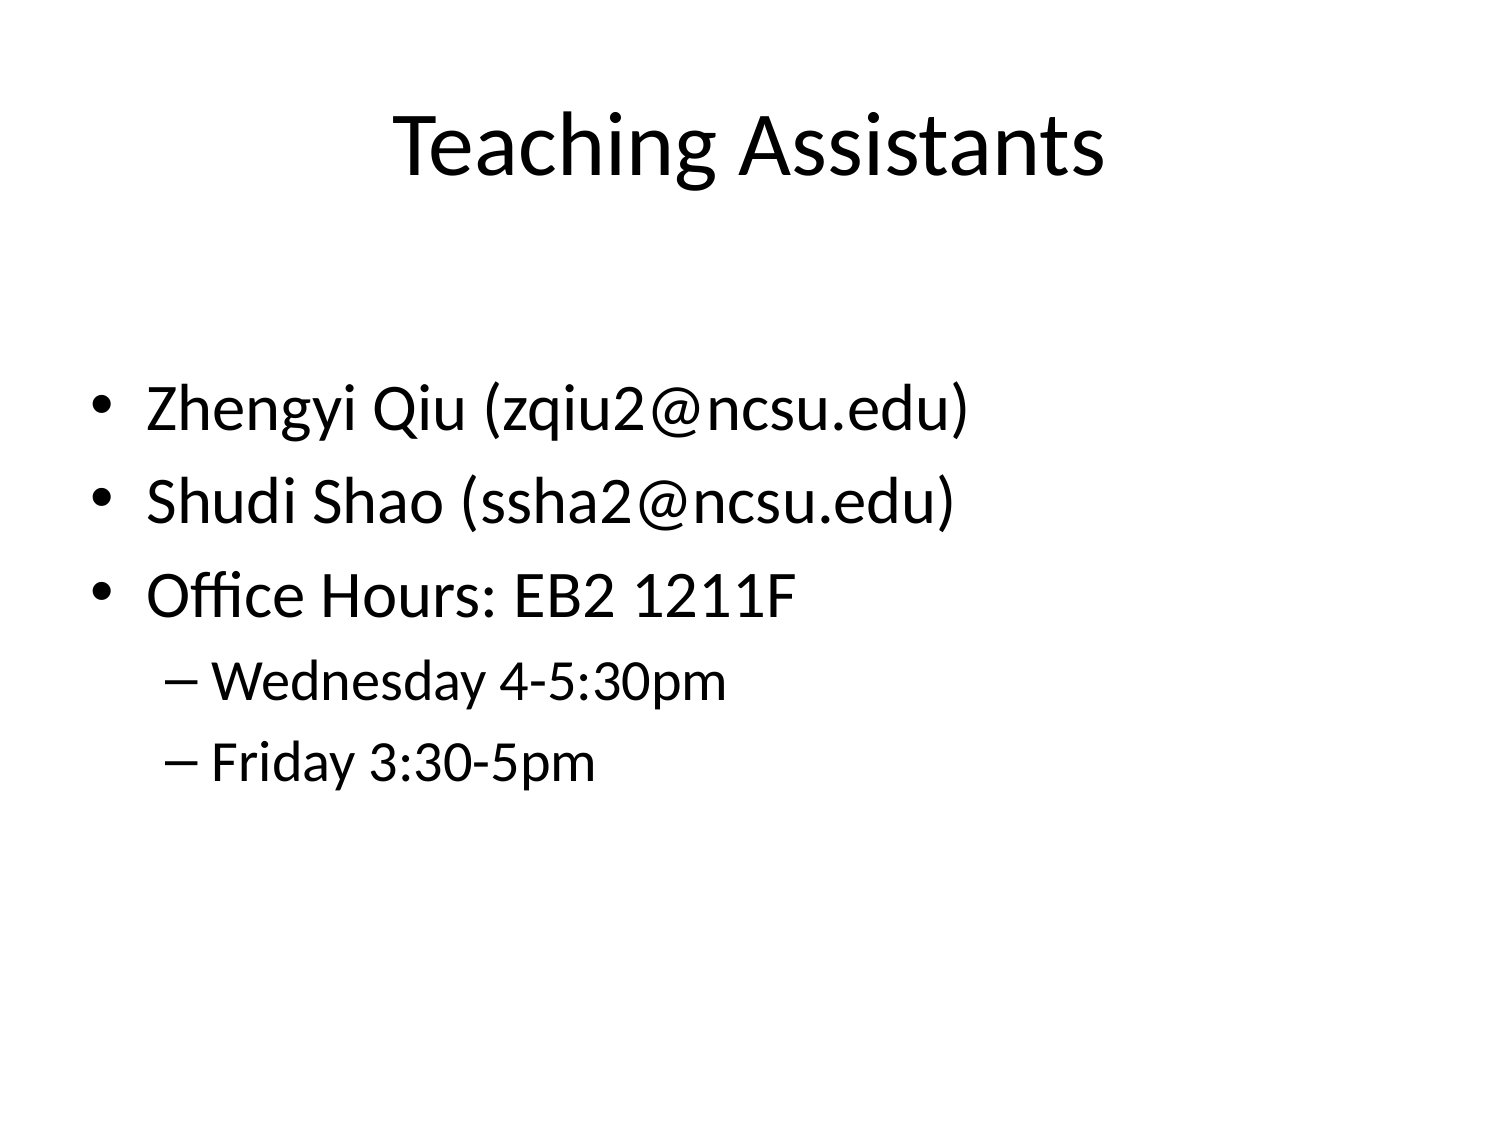

# Teaching Assistants

Zhengyi Qiu (zqiu2@ncsu.edu)
Shudi Shao (ssha2@ncsu.edu)
Office Hours: EB2 1211F
Wednesday 4-5:30pm
Friday 3:30-5pm